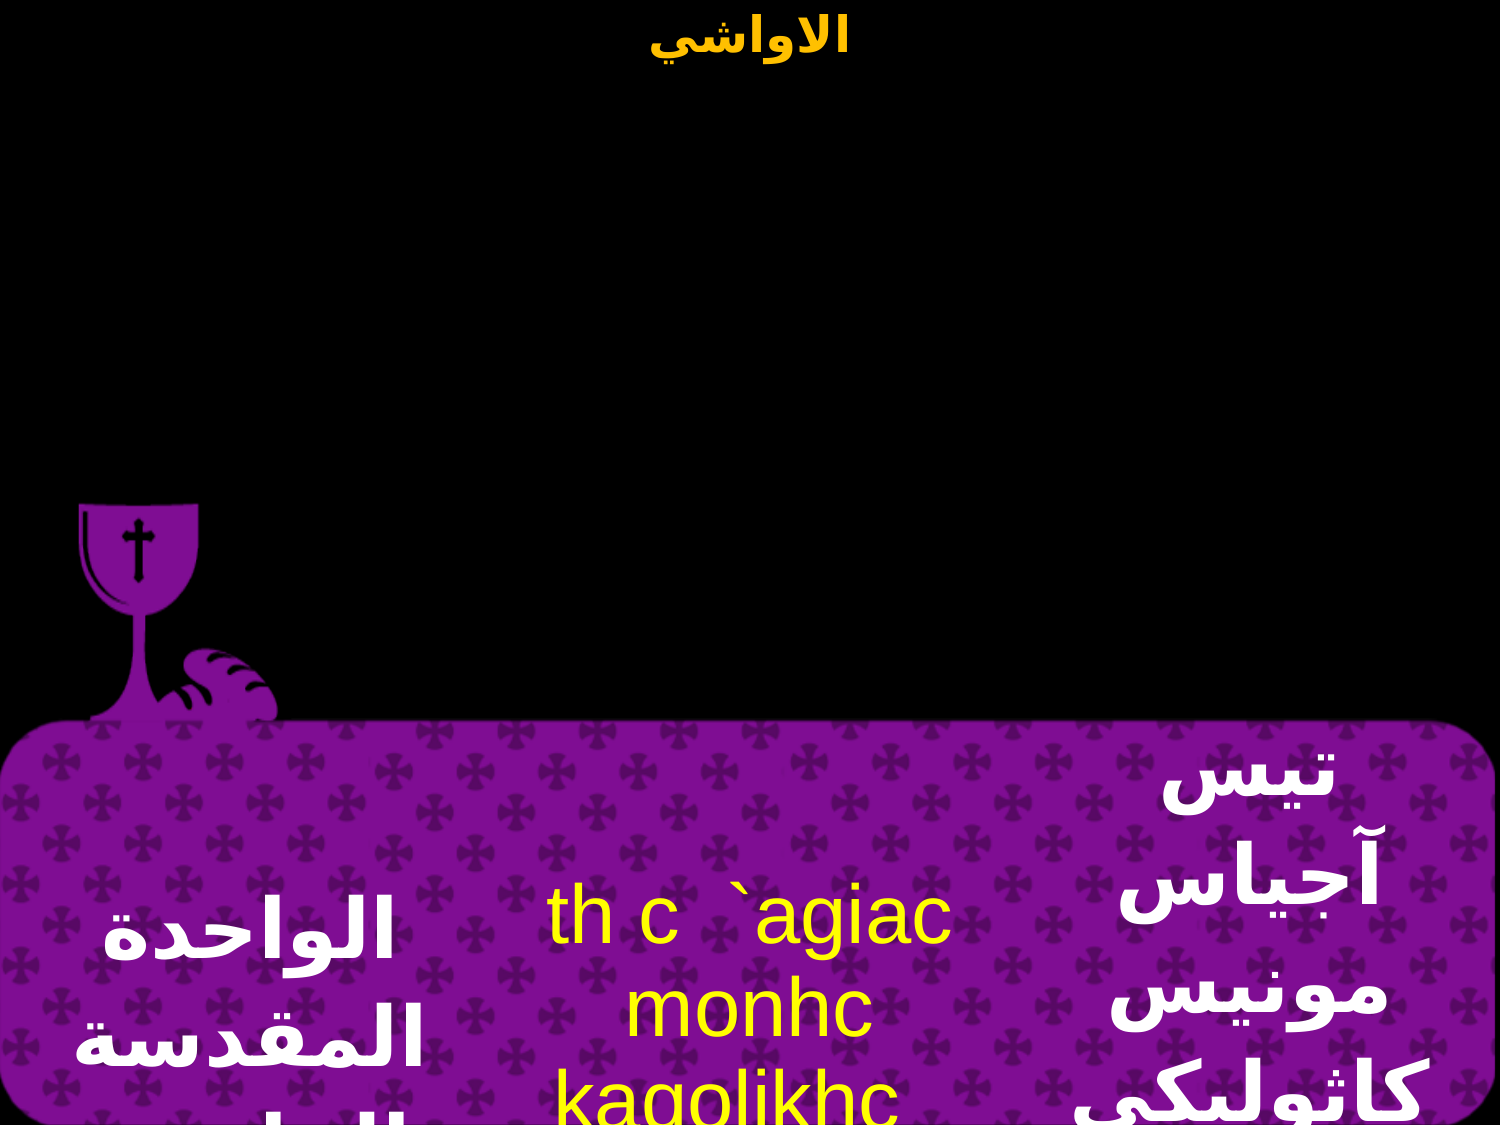

| الواحدة المقدسة الجامعة الرسولية | th c `agiac monhc kaqolikhc ke `apoctolikhc | تيس آجياس مونيس كاثوليكي كي بوسطوليكيس |
| --- | --- | --- |